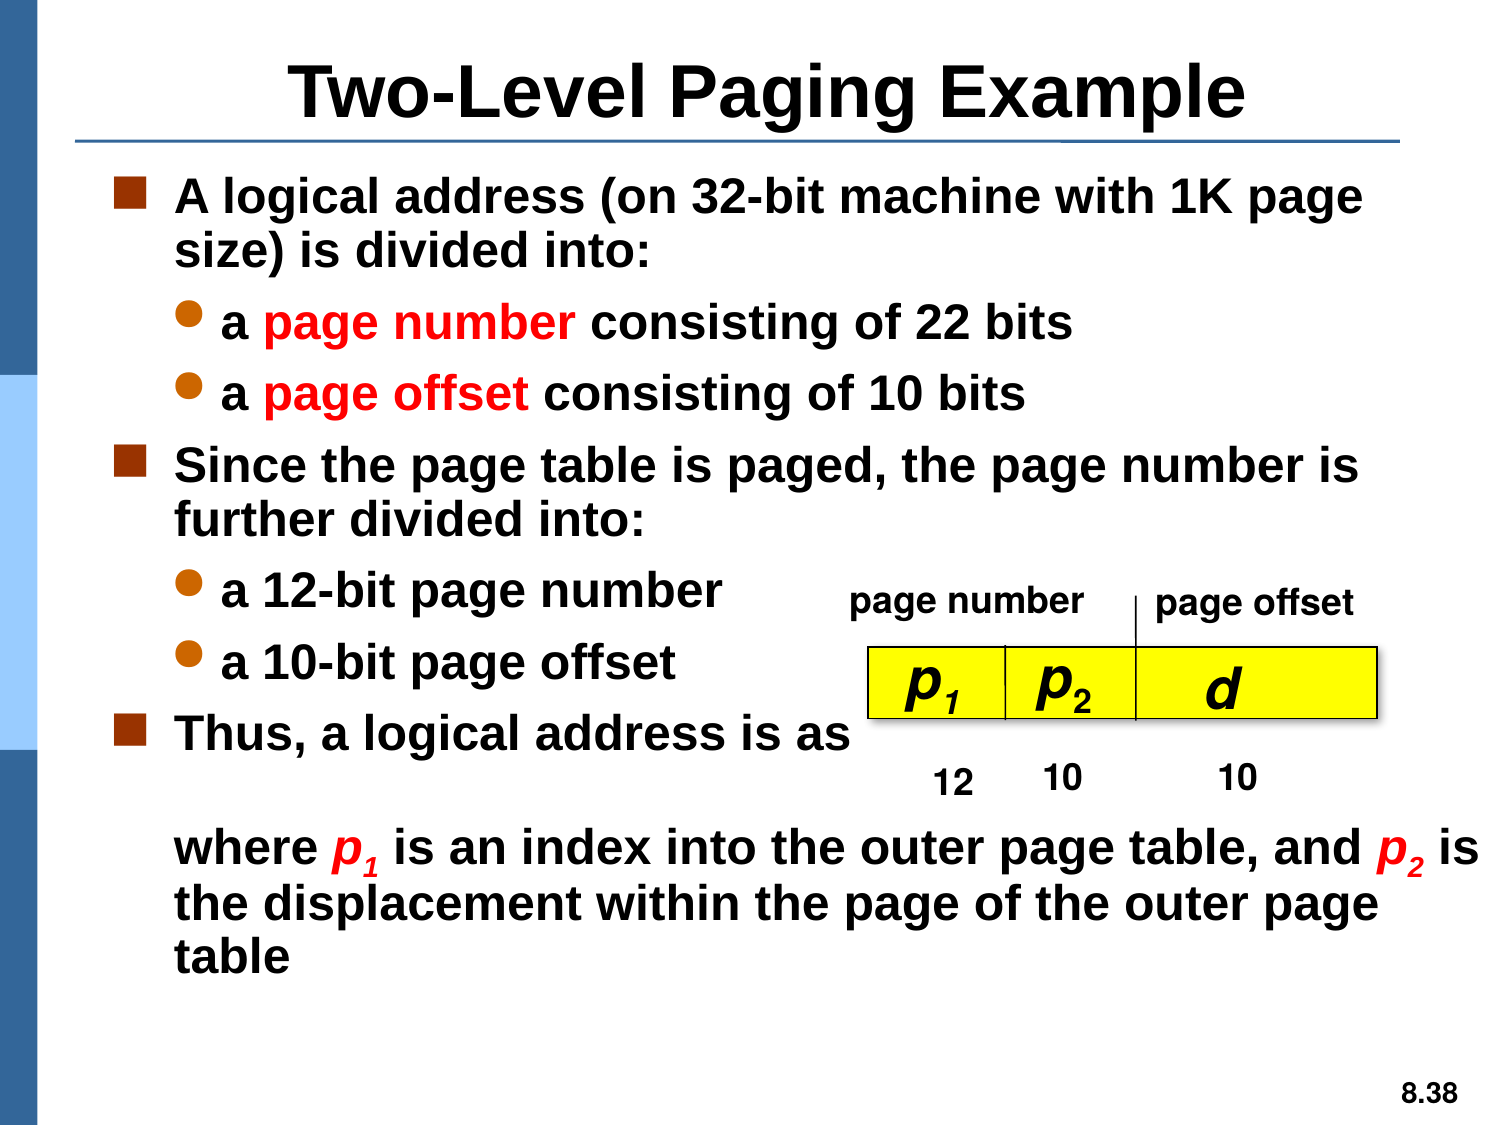

# Two-Level Paging Example
A logical address (on 32-bit machine with 1K page size) is divided into:
a page number consisting of 22 bits
a page offset consisting of 10 bits
Since the page table is paged, the page number is further divided into:
a 12-bit page number
a 10-bit page offset
Thus, a logical address is as
where p1 is an index into the outer page table, and p2 is the displacement within the page of the outer page table
page number
page offset

p2
p1
d

10
10
12